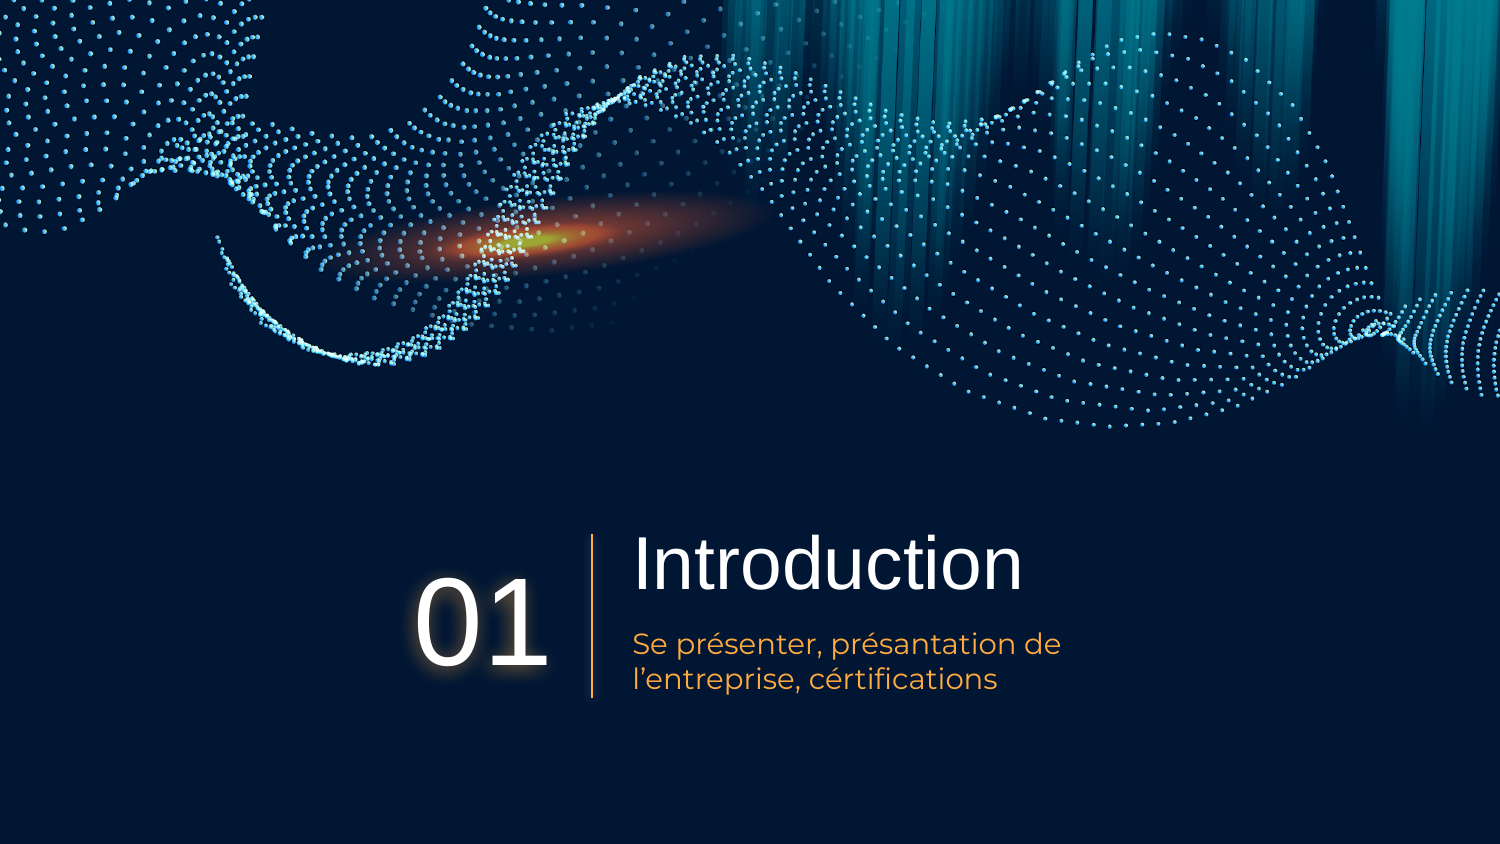

# Introduction
01
Se présenter, présantation de l’entreprise, cértifications